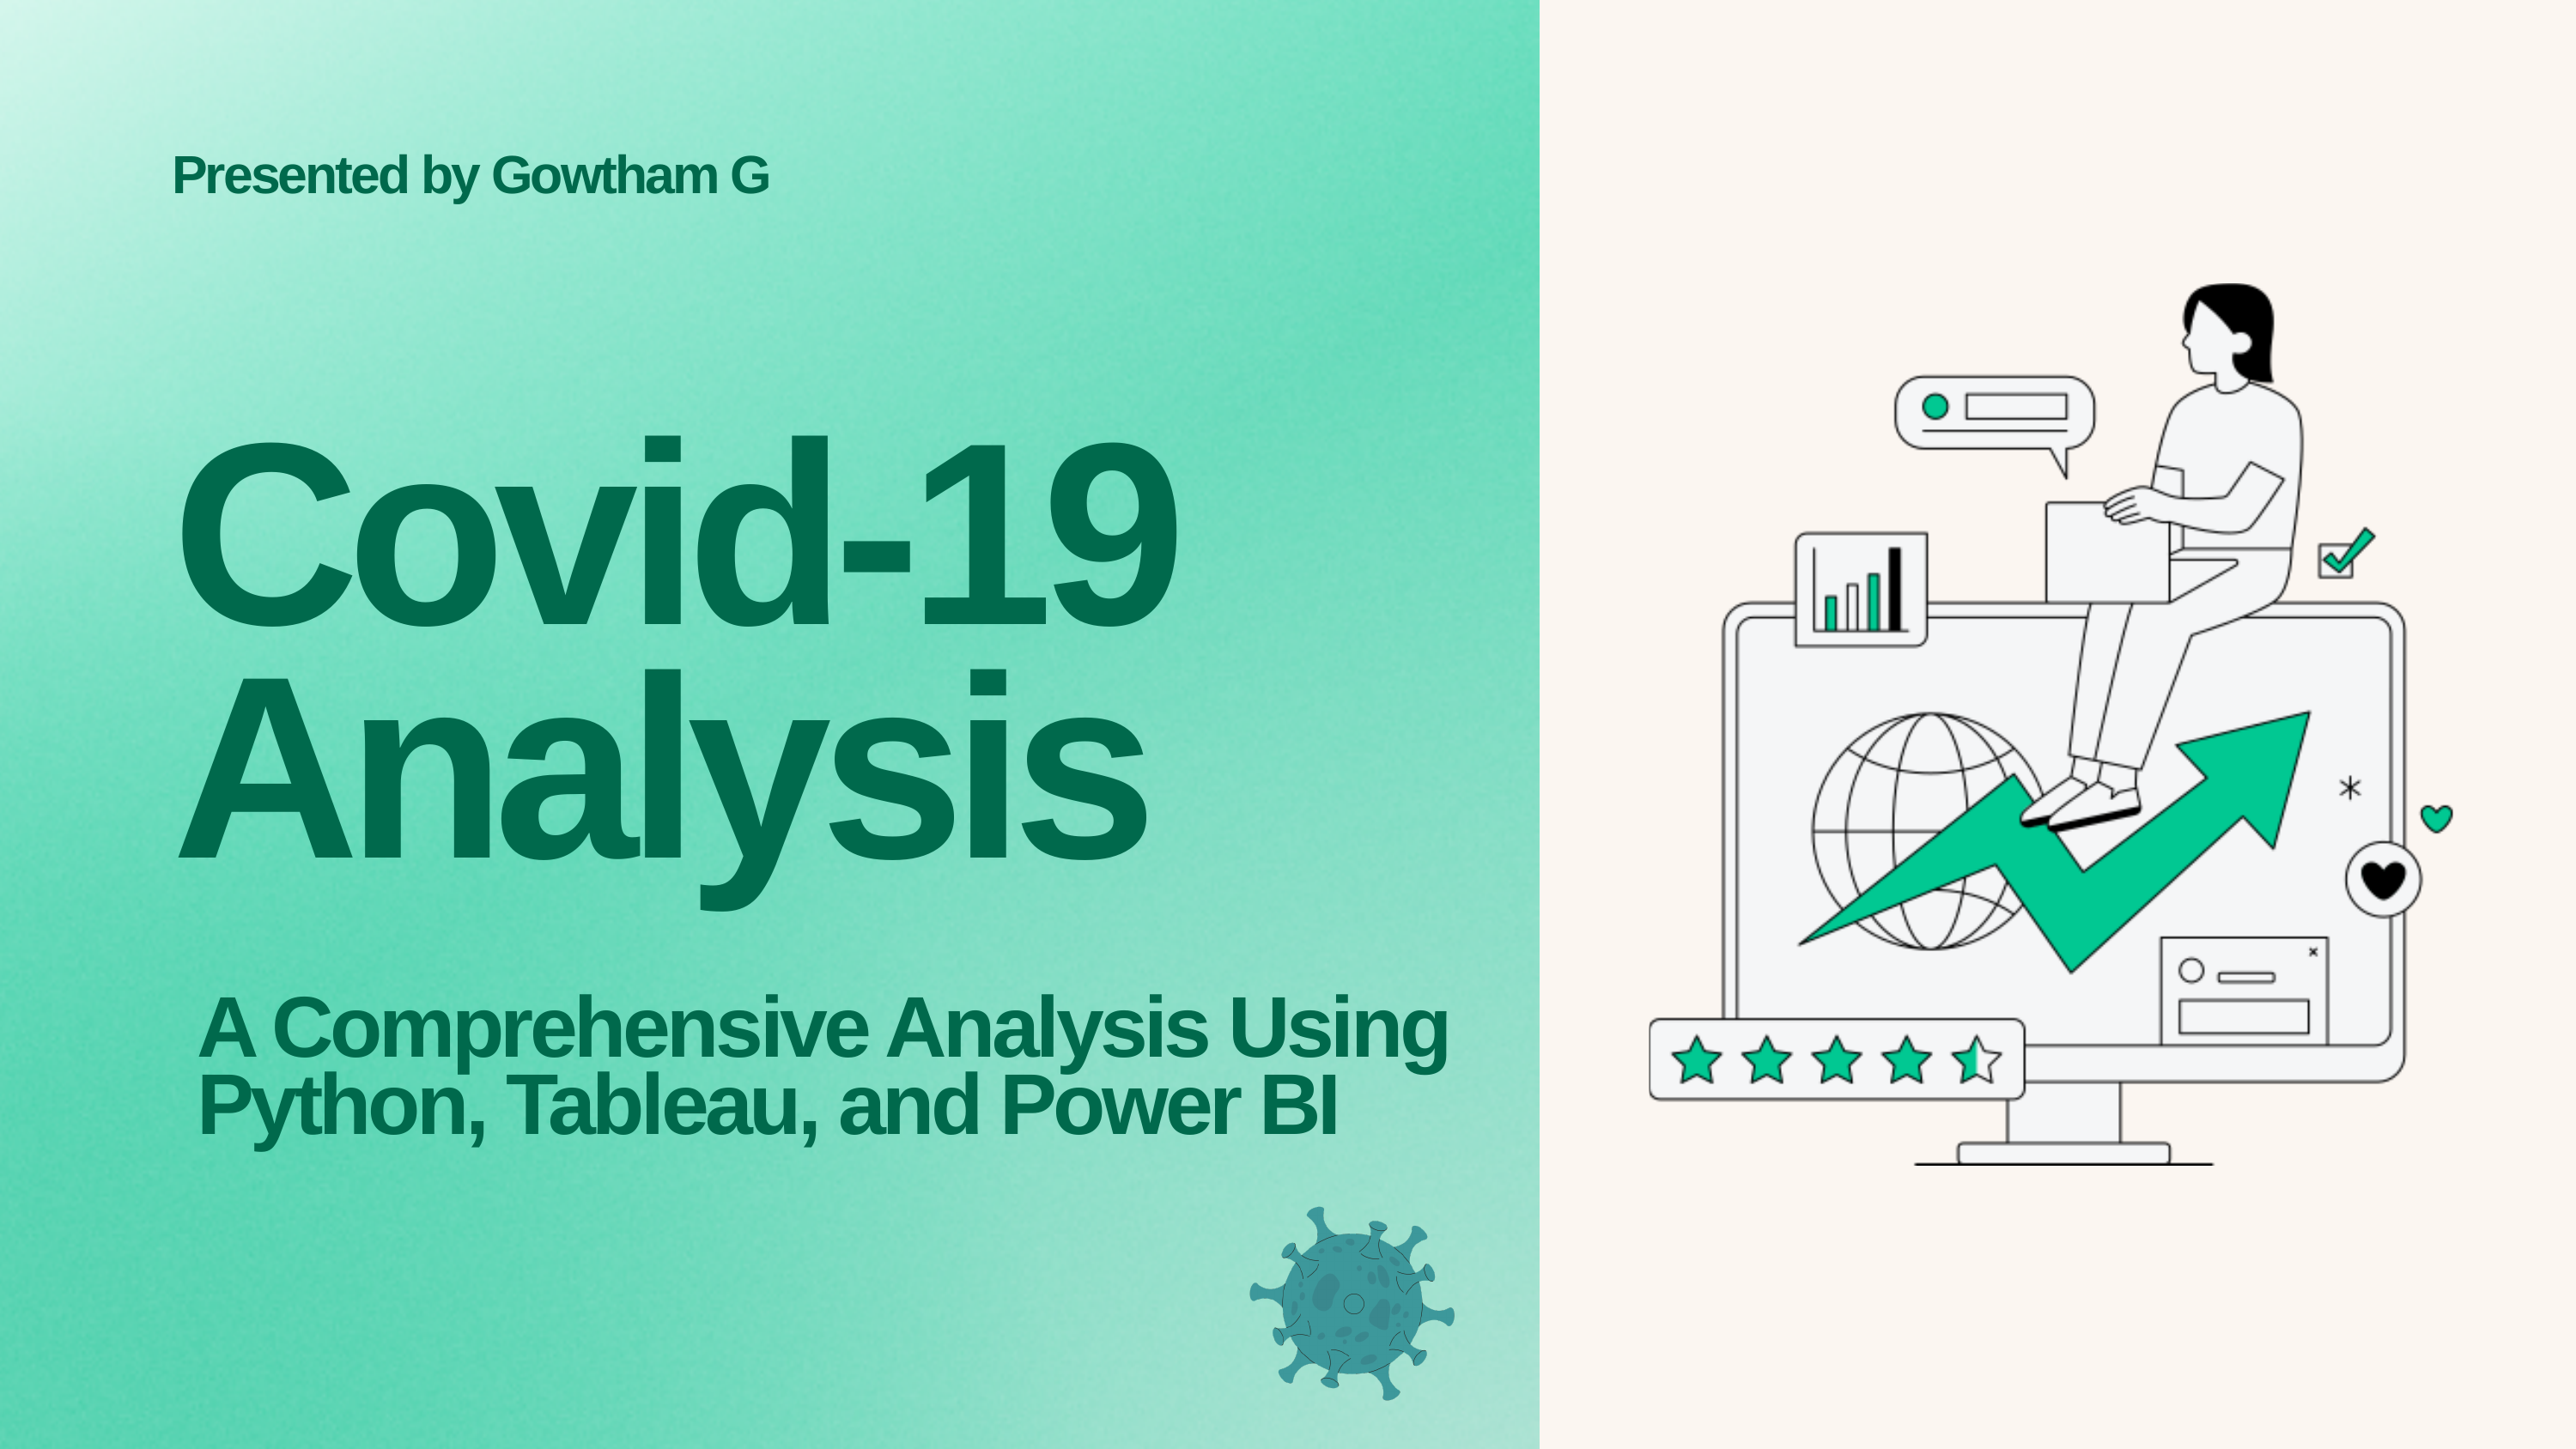

Presented by Gowtham G

Covid-19 Analysis
A Comprehensive Analysis Using Python, Tableau, and Power BI